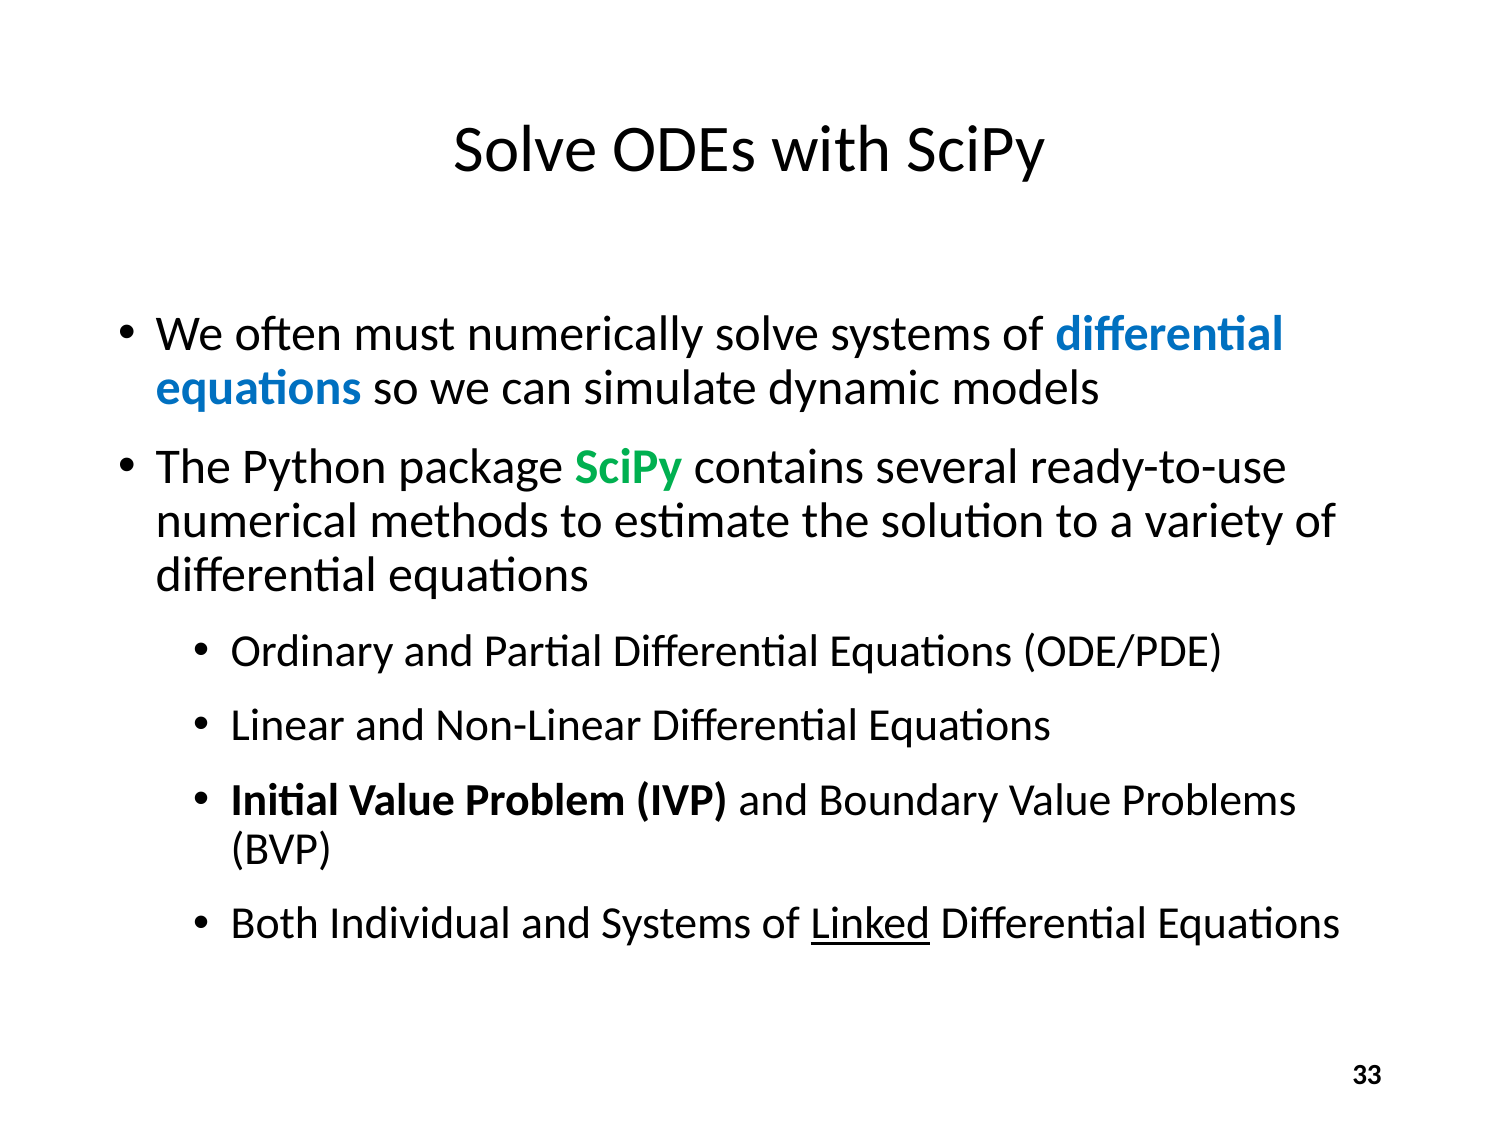

# Solve ODEs with SciPy
We often must numerically solve systems of differential equations so we can simulate dynamic models
The Python package SciPy contains several ready-to-use numerical methods to estimate the solution to a variety of differential equations
Ordinary and Partial Differential Equations (ODE/PDE)
Linear and Non-Linear Differential Equations
Initial Value Problem (IVP) and Boundary Value Problems (BVP)
Both Individual and Systems of Linked Differential Equations
33